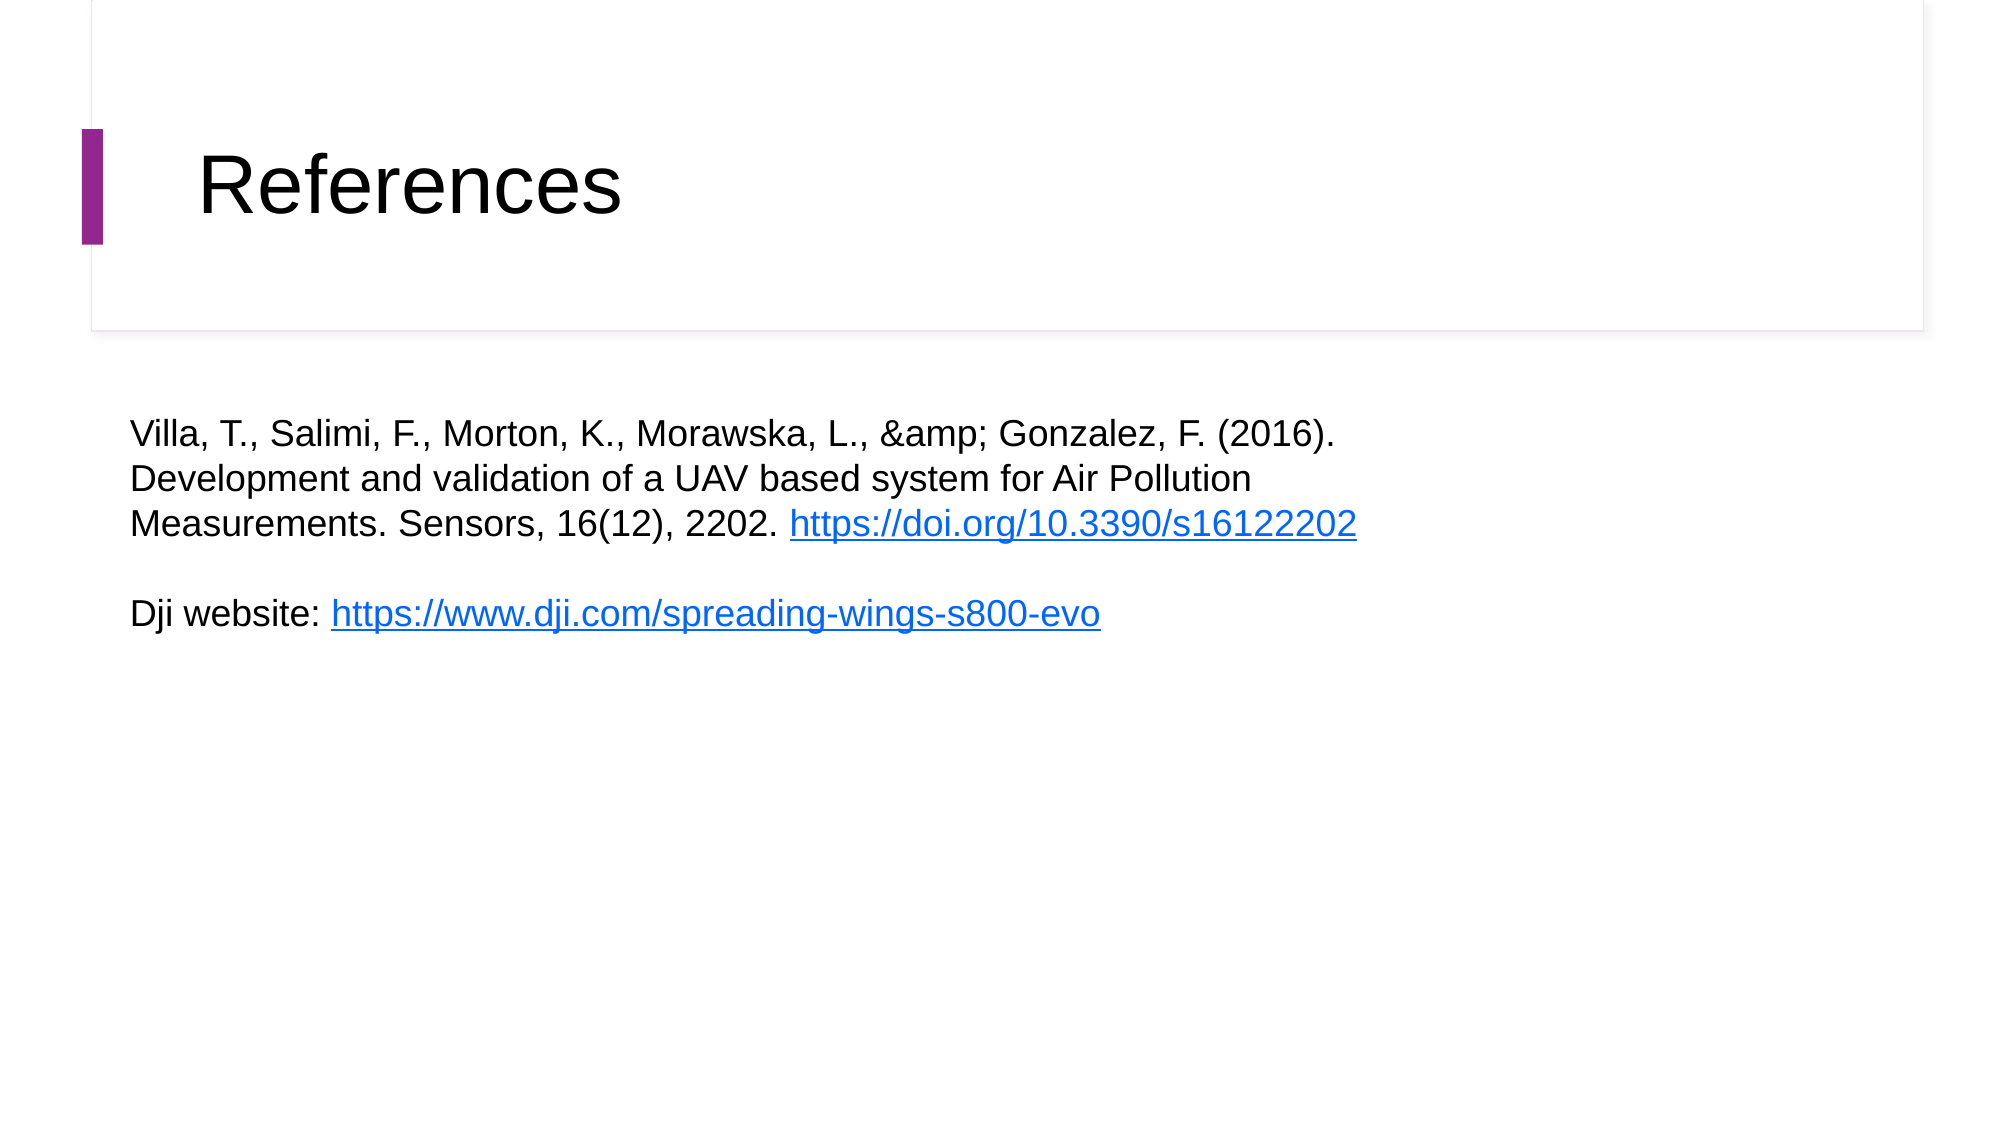

# References
Villa, T., Salimi, F., Morton, K., Morawska, L., &amp; Gonzalez, F. (2016). Development and validation of a UAV based system for Air Pollution Measurements. Sensors, 16(12), 2202. https://doi.org/10.3390/s16122202

Dji website: https://www.dji.com/spreading-wings-s800-evo